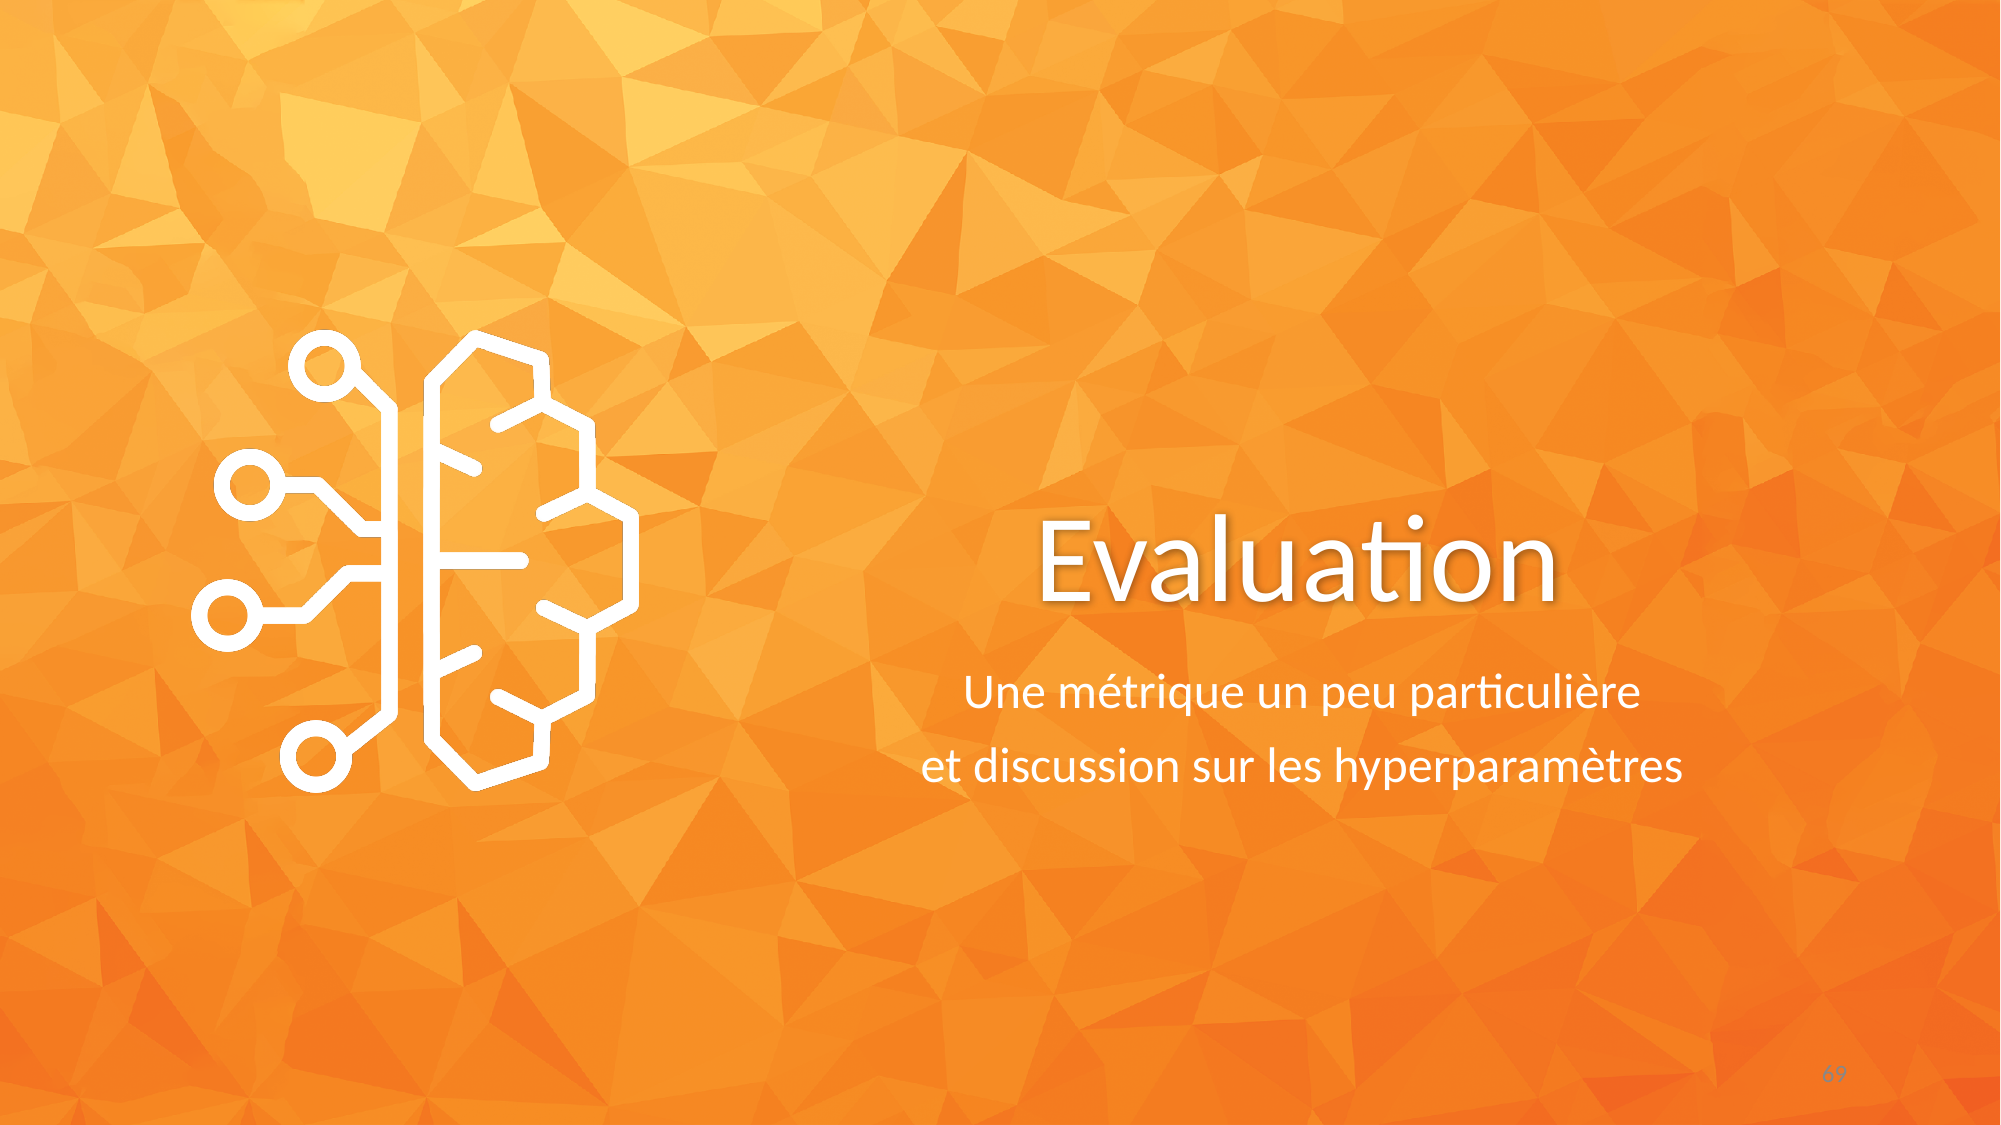

# Evaluation
Une métrique un peu particulière
et discussion sur les hyperparamètres
69